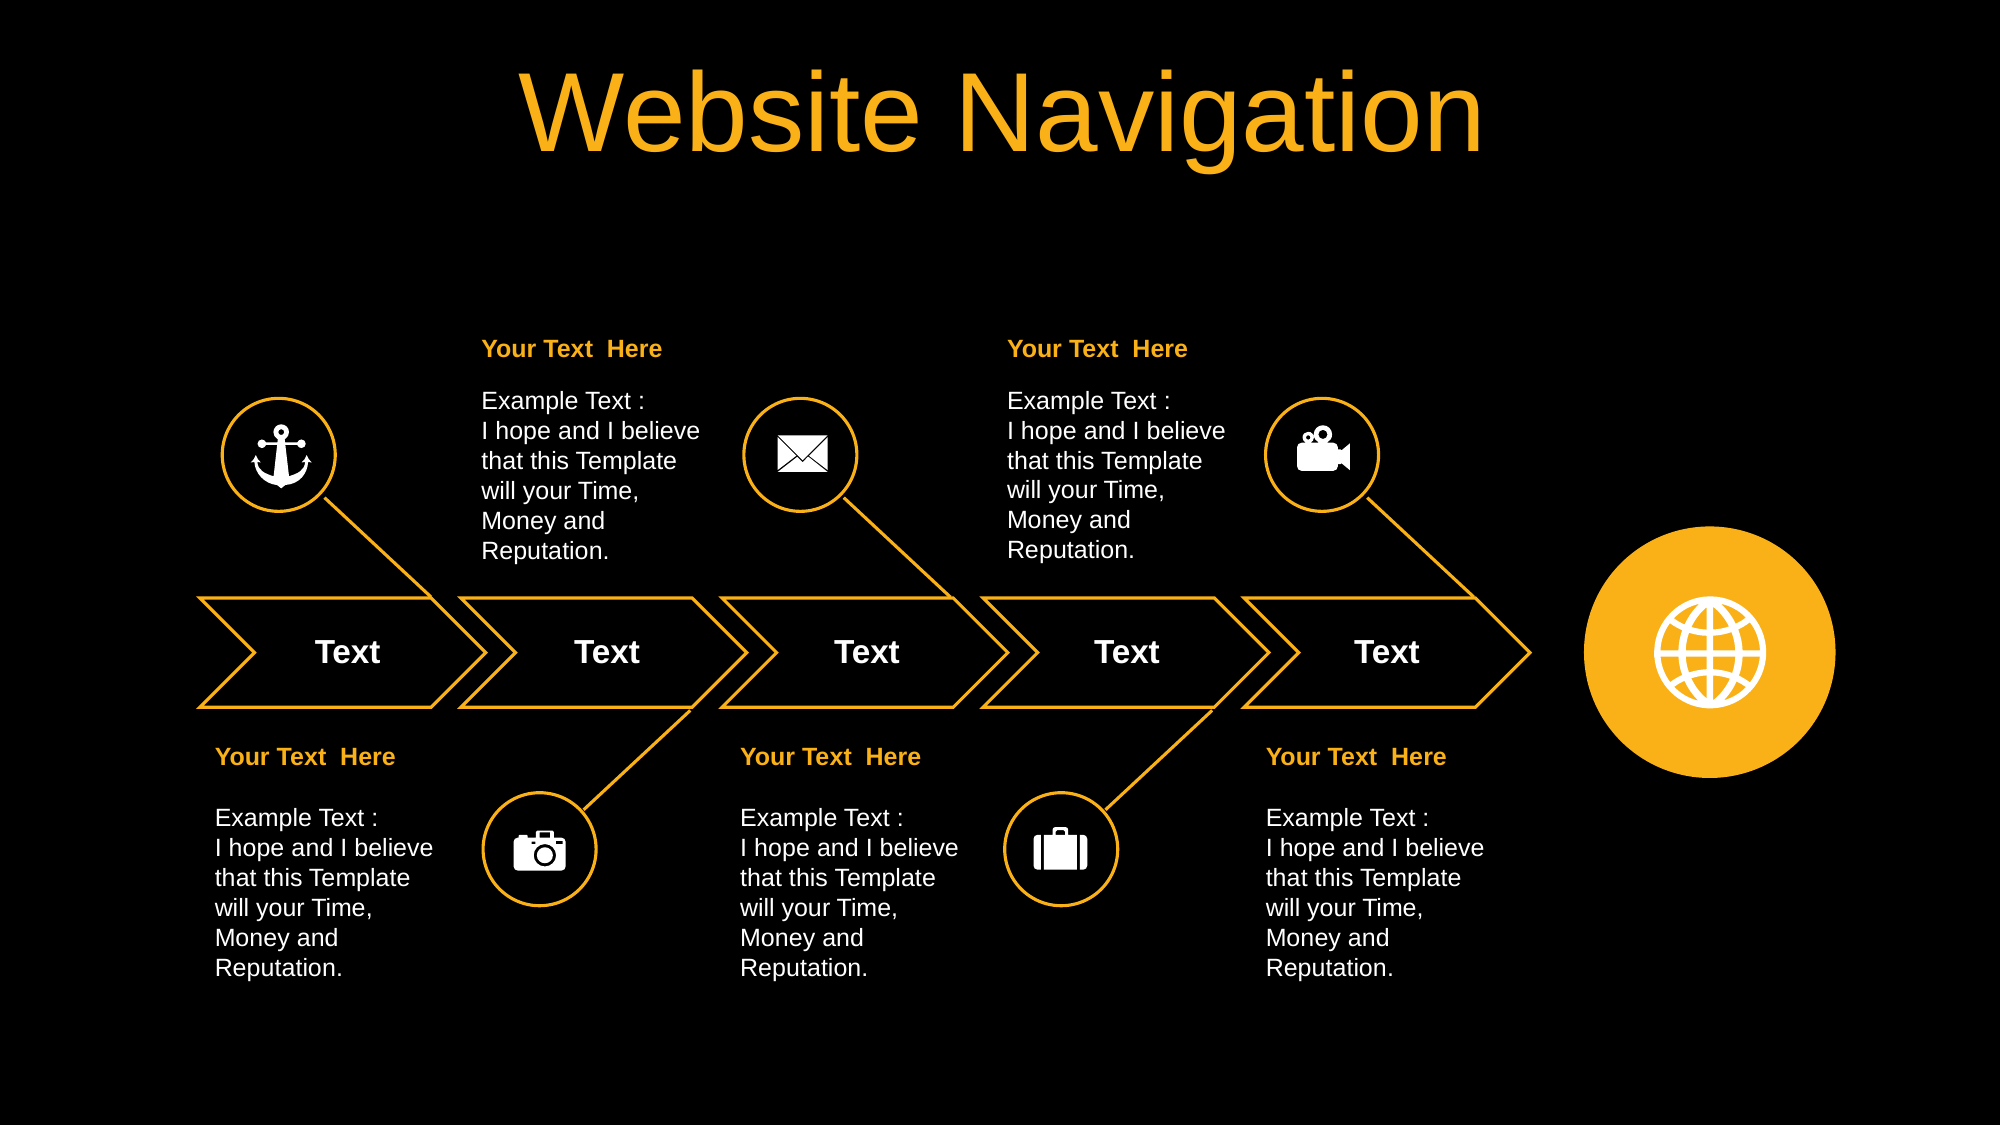

Website Navigation
Your Text  Here
Example Text :
I hope and I believe that this Template will your Time, Money and Reputation.
Your Text  Here
Example Text :
I hope and I believe that this Template will your Time, Money and Reputation.

Text
Text
Text
Text
Text
Your Text  Here
Example Text :
I hope and I believe that this Template will your Time, Money and Reputation.
Your Text  Here
Example Text :
I hope and I believe that this Template will your Time, Money and Reputation.
Your Text  Here
Example Text :
I hope and I believe that this Template will your Time, Money and Reputation.